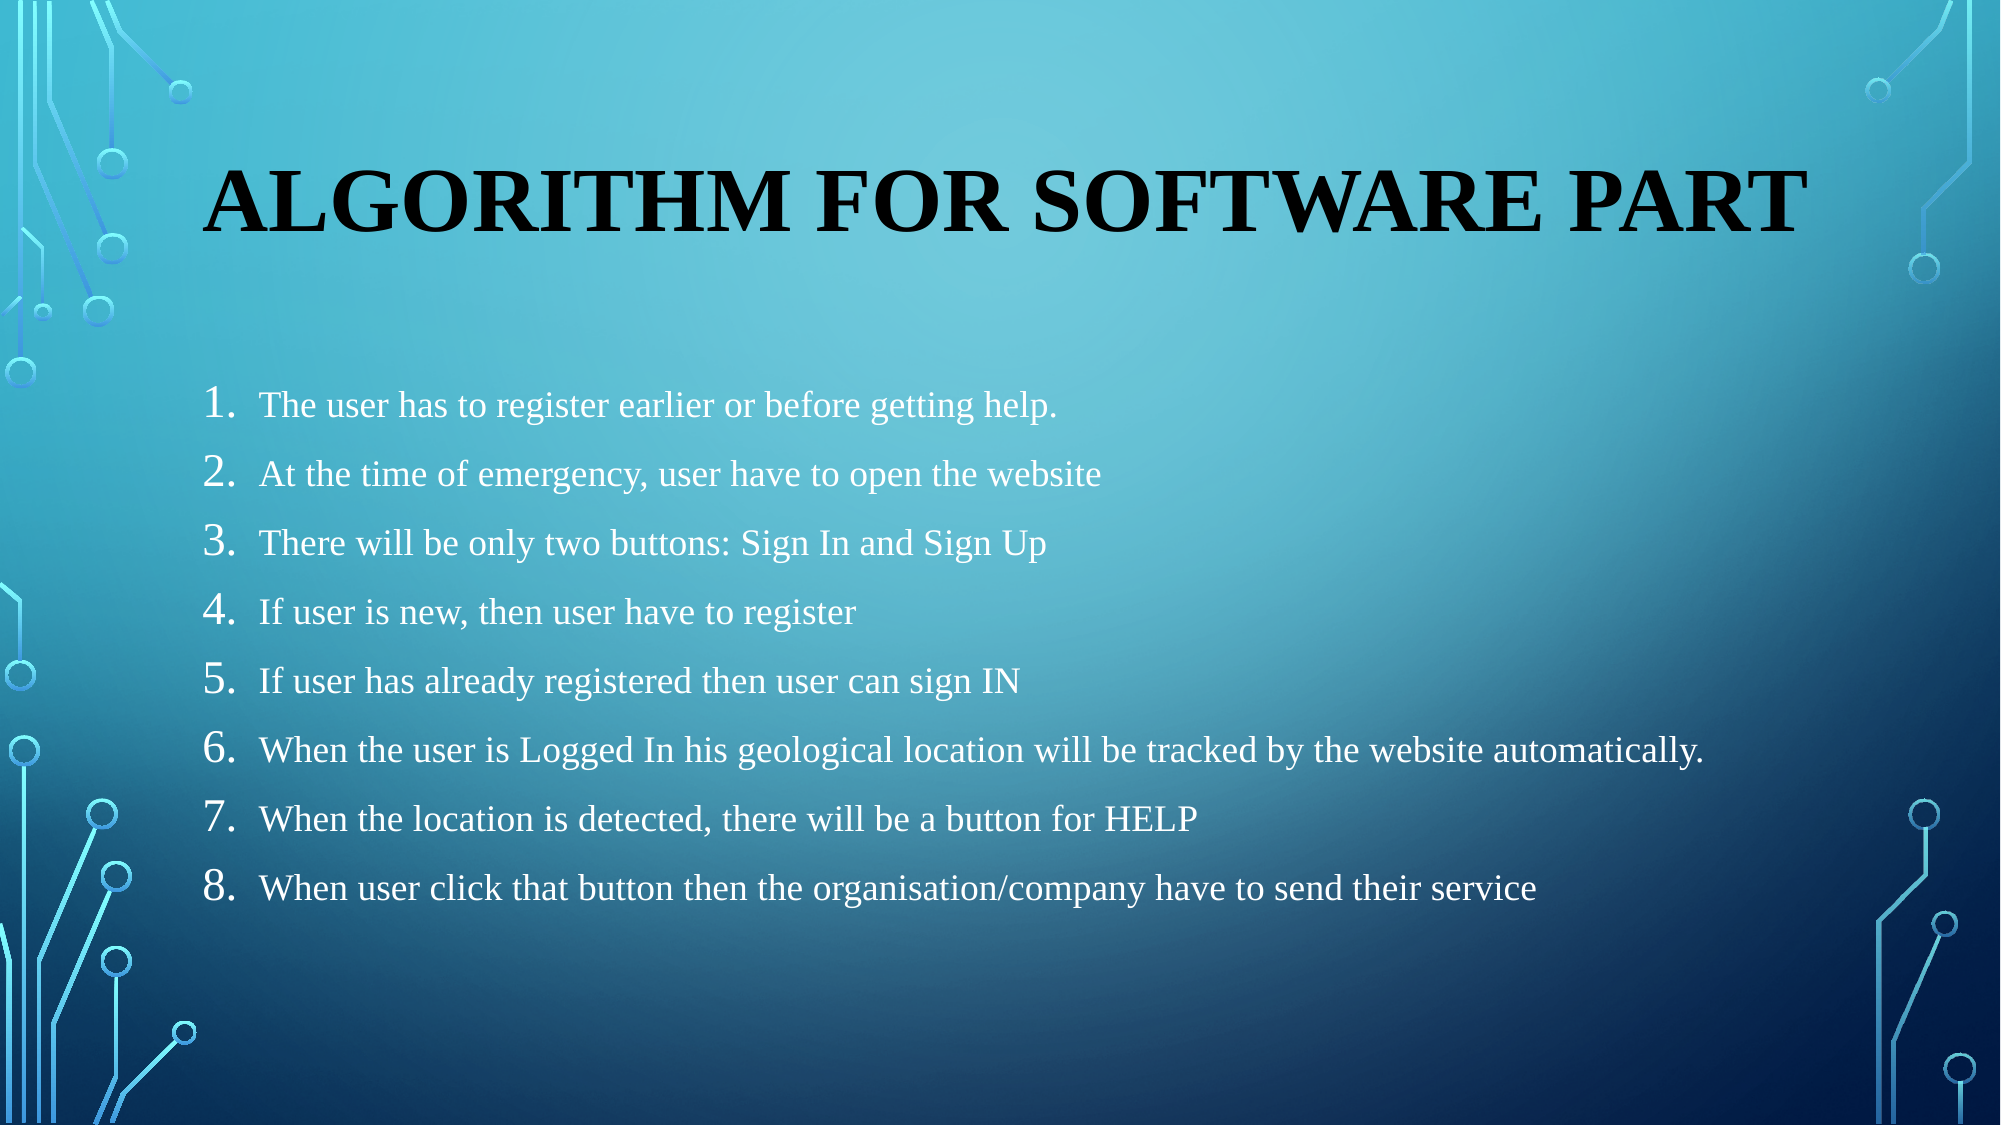

# ALGORITHM FOR SOFTWARE PART
The user has to register earlier or before getting help.
At the time of emergency, user have to open the website
There will be only two buttons: Sign In and Sign Up
If user is new, then user have to register
If user has already registered then user can sign IN
When the user is Logged In his geological location will be tracked by the website automatically.
When the location is detected, there will be a button for HELP
When user click that button then the organisation/company have to send their service